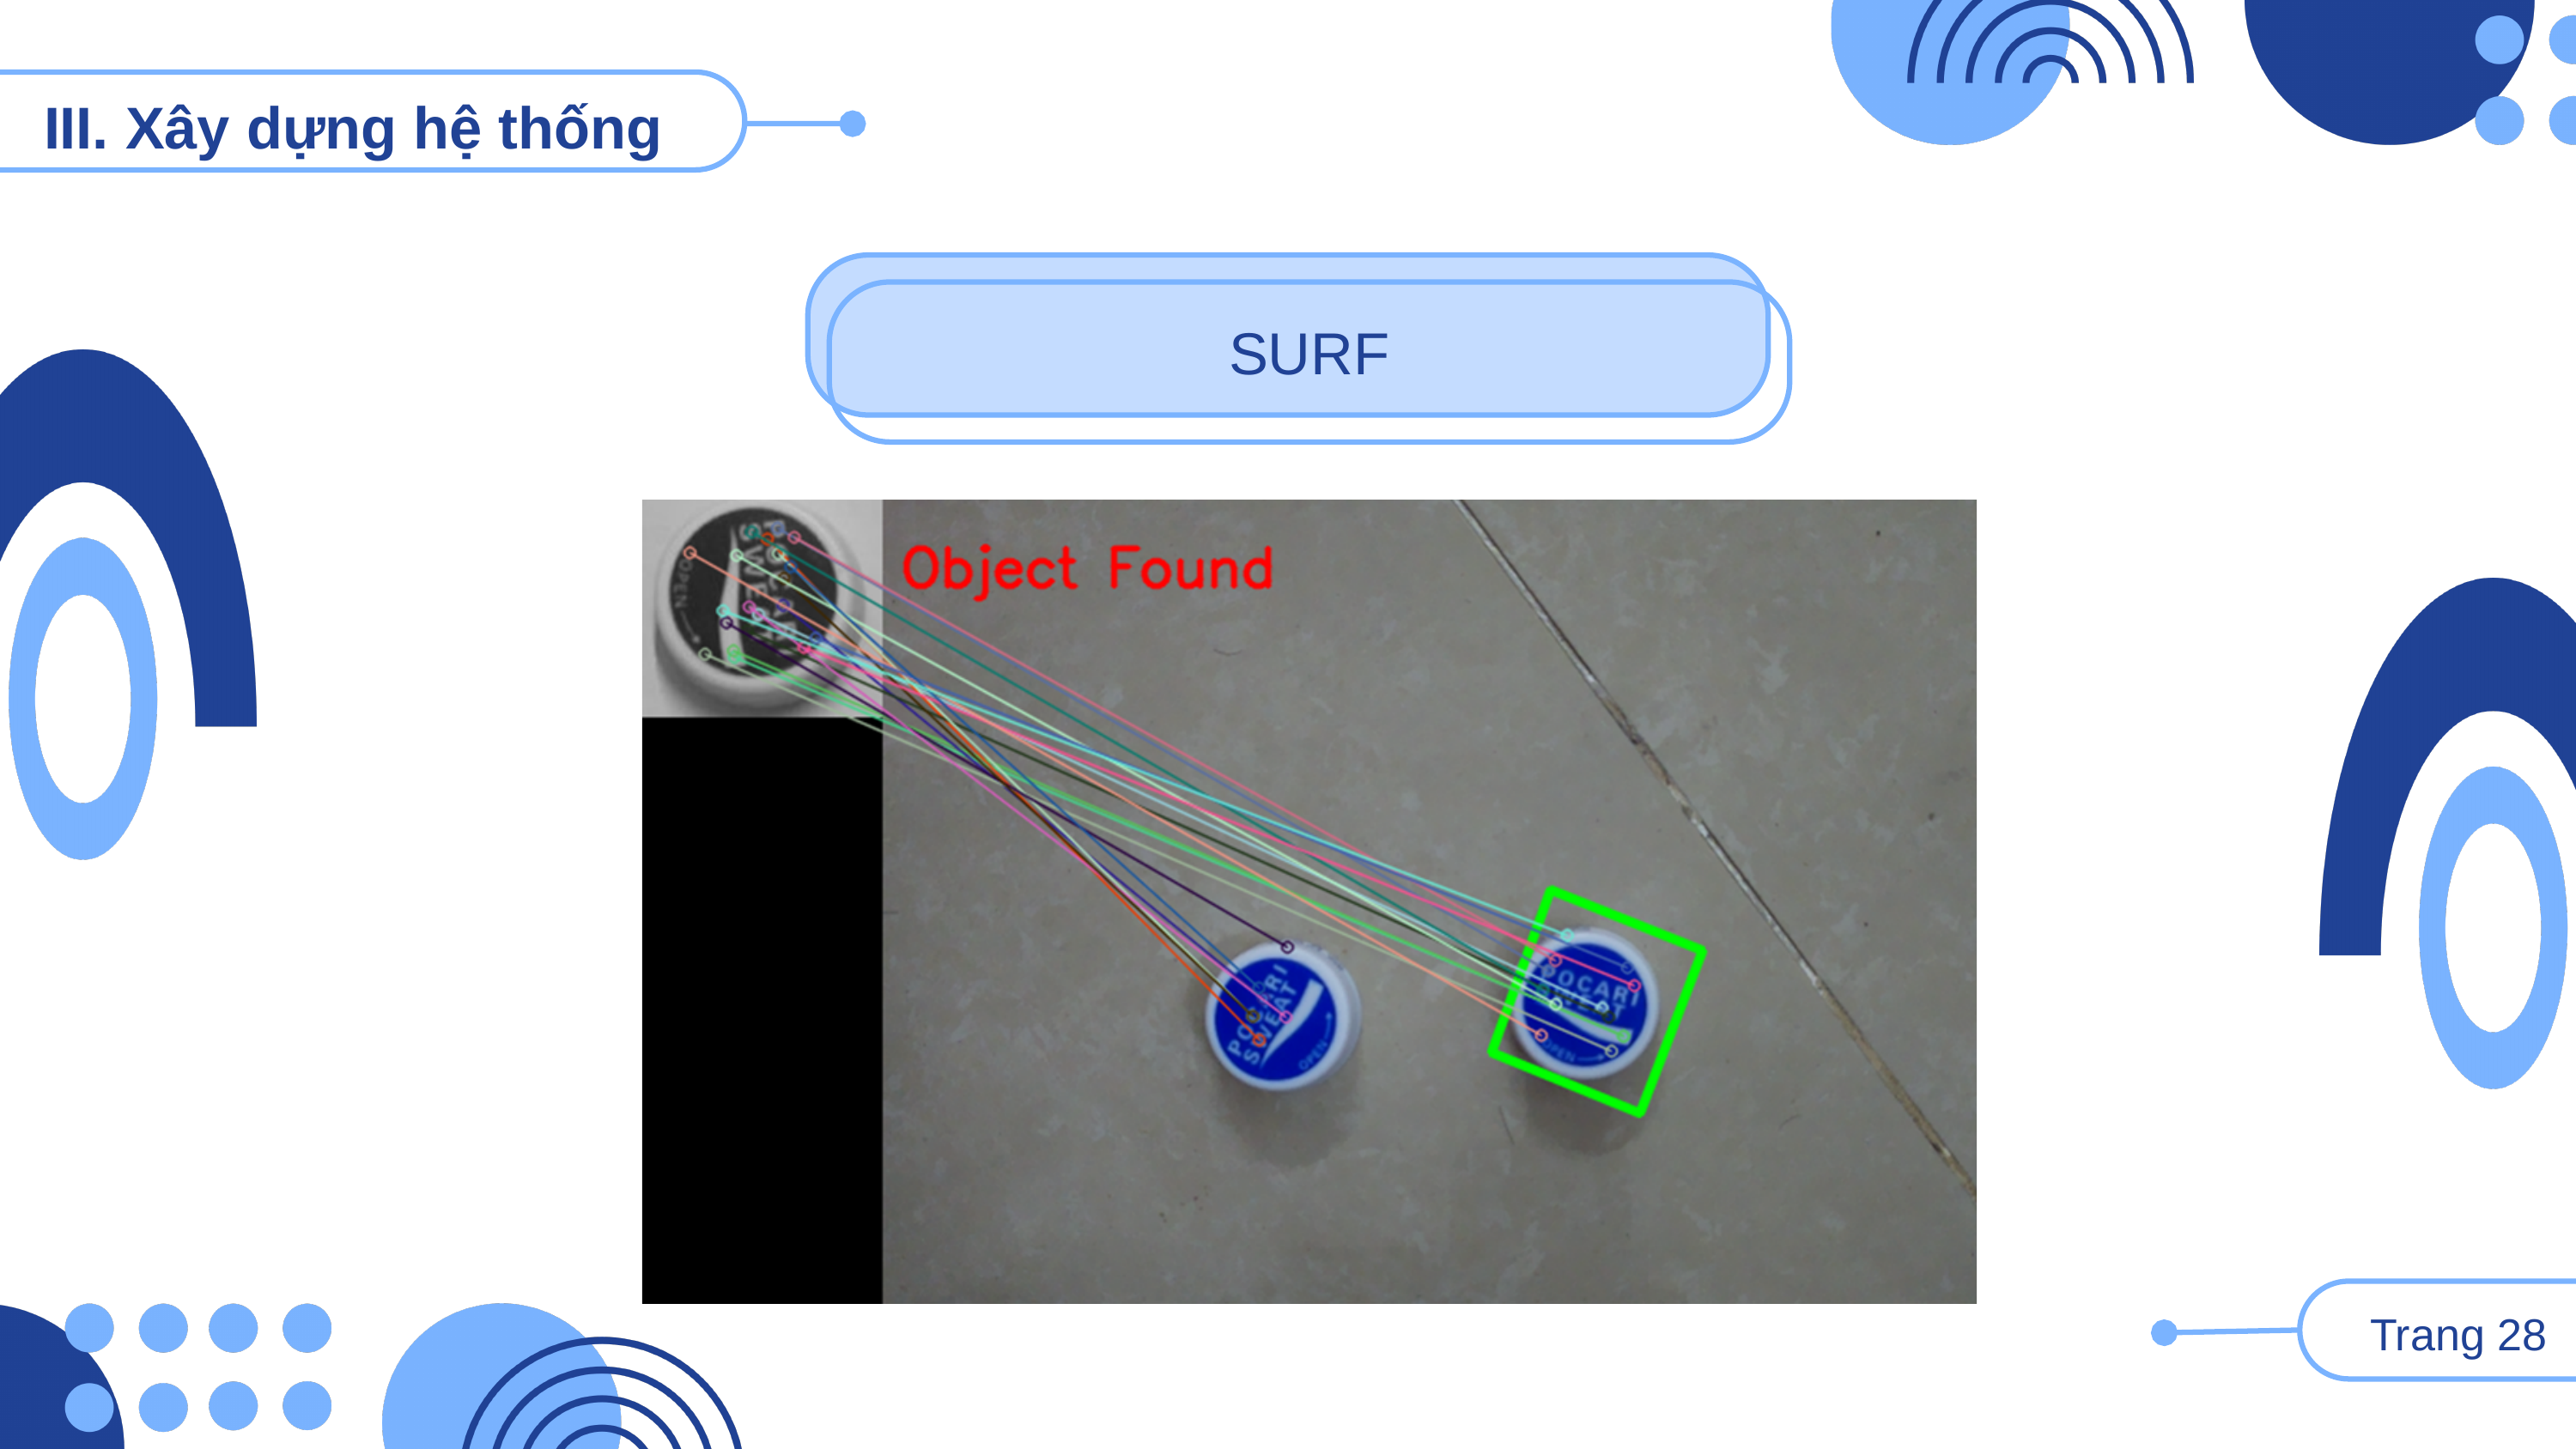

III. Xây dựng hệ thống

SURF

 Trang 28